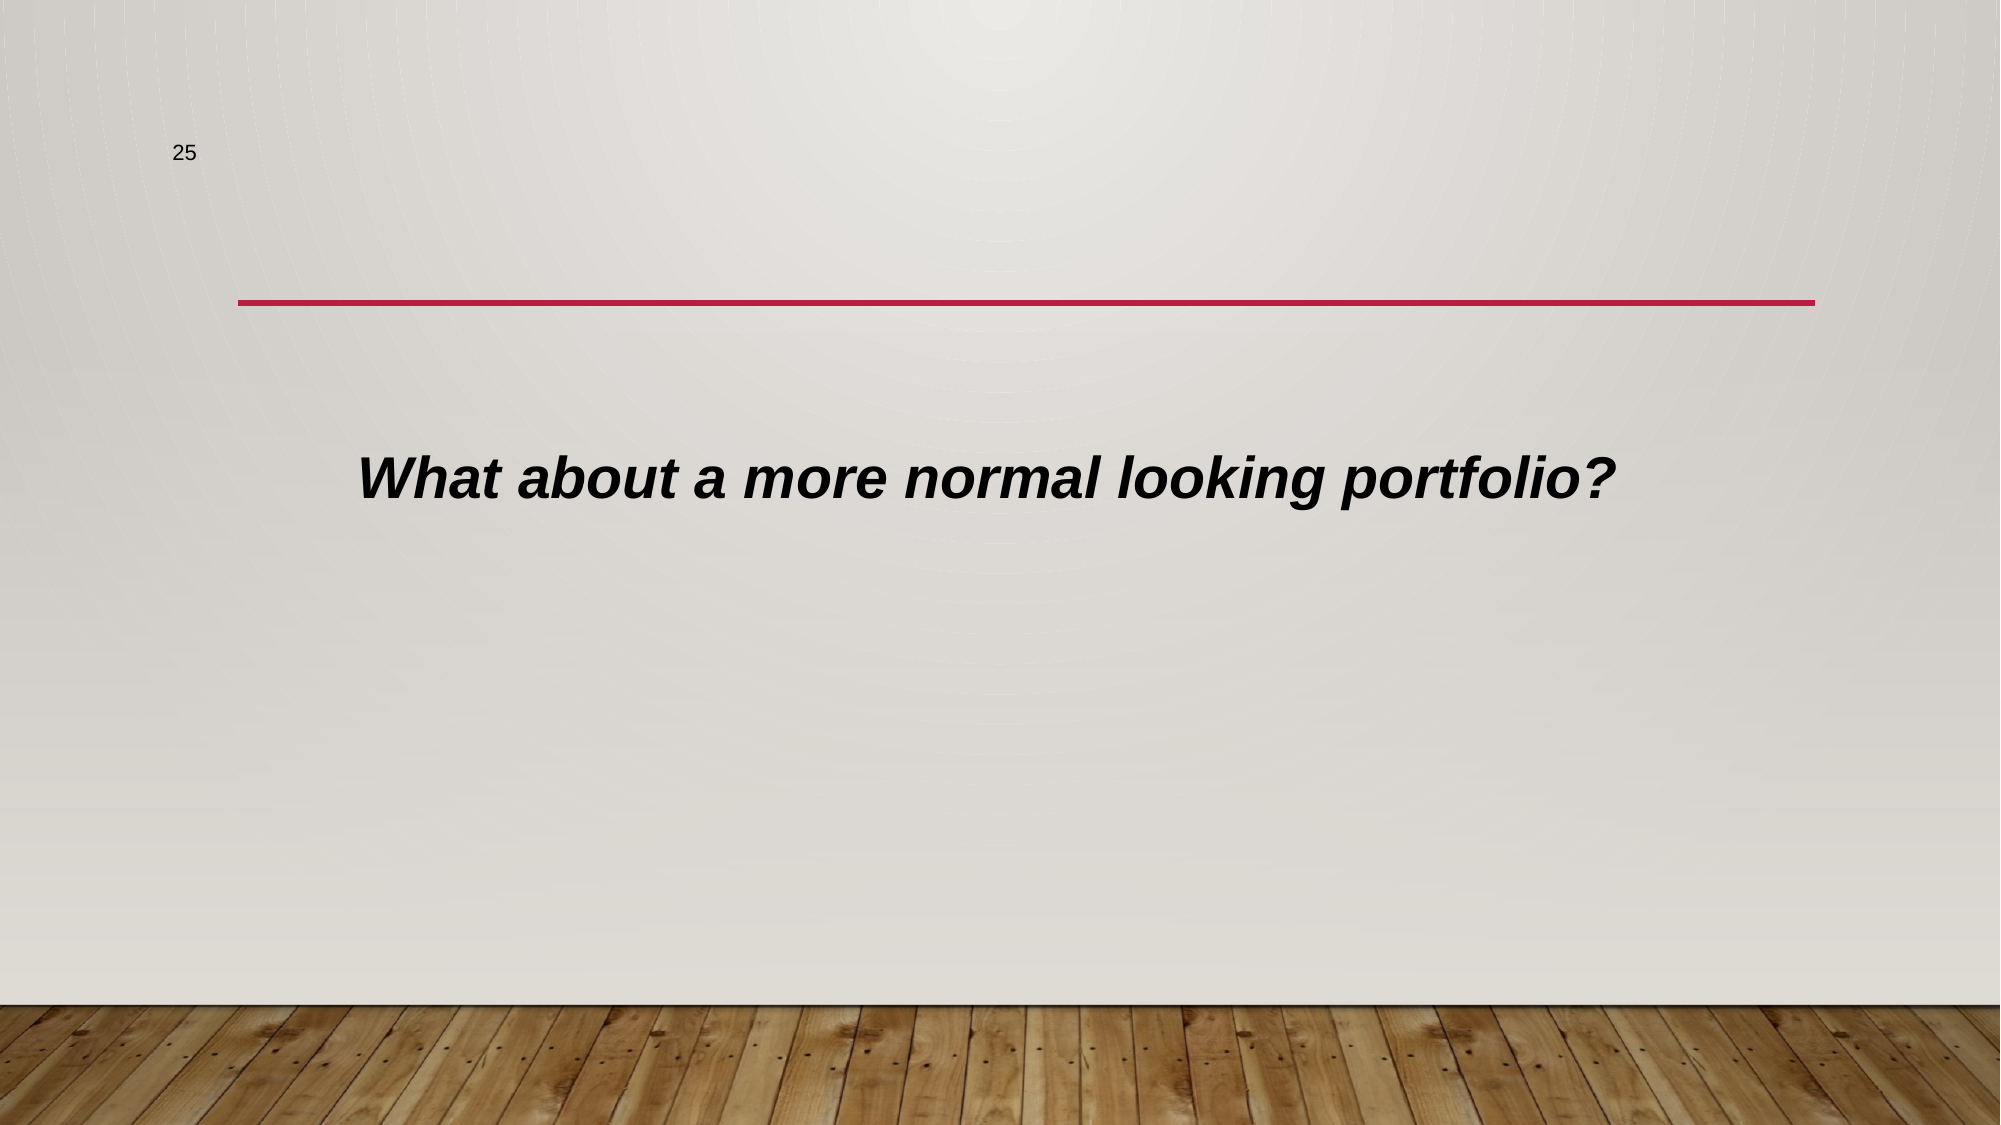

25
#

What about a more normal looking portfolio?